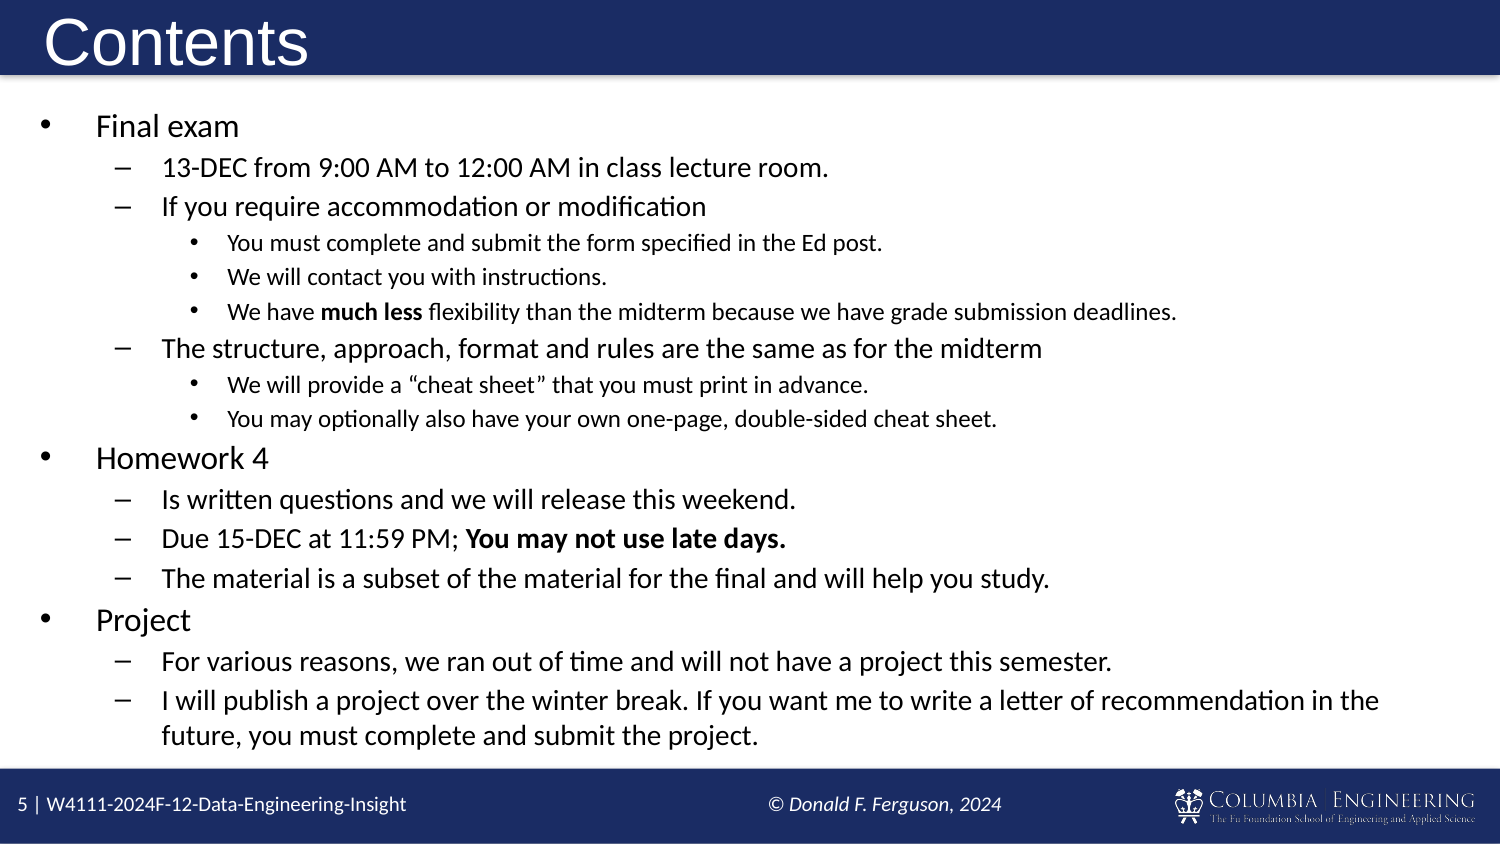

# Contents
Final exam
13-DEC from 9:00 AM to 12:00 AM in class lecture room.
If you require accommodation or modification
You must complete and submit the form specified in the Ed post.
We will contact you with instructions.
We have much less flexibility than the midterm because we have grade submission deadlines.
The structure, approach, format and rules are the same as for the midterm
We will provide a “cheat sheet” that you must print in advance.
You may optionally also have your own one-page, double-sided cheat sheet.
Homework 4
Is written questions and we will release this weekend.
Due 15-DEC at 11:59 PM; You may not use late days.
The material is a subset of the material for the final and will help you study.
Project
For various reasons, we ran out of time and will not have a project this semester.
I will publish a project over the winter break. If you want me to write a letter of recommendation in the future, you must complete and submit the project.